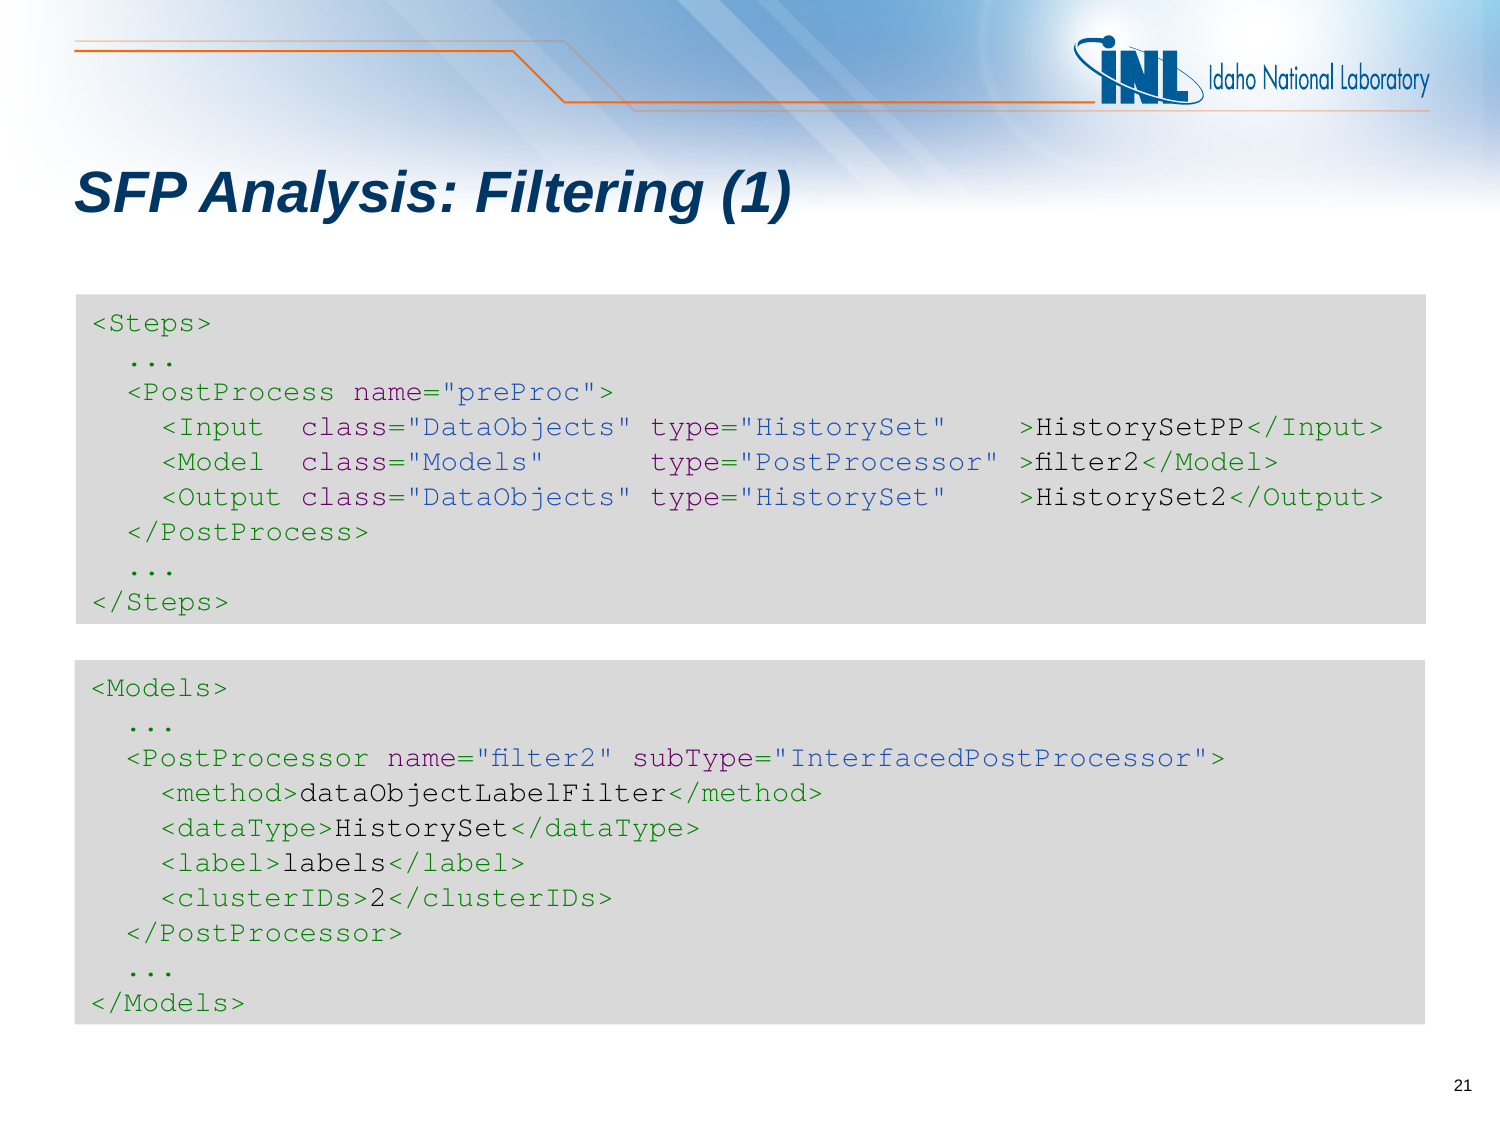

# SFP Analysis: Filtering (1)
<Steps>
  ...
  <PostProcess name="preProc">
    <Input  class="DataObjects" type="HistorySet"    >HistorySetPP</Input>
    <Model  class="Models"      type="PostProcessor" >filter2</Model>
    <Output class="DataObjects" type="HistorySet"    >HistorySet2</Output>
  </PostProcess>
  ...
</Steps>
<Models>
  ...
  <PostProcessor name="filter2" subType="InterfacedPostProcessor">
    <method>dataObjectLabelFilter</method>
    <dataType>HistorySet</dataType>
    <label>labels</label>
    <clusterIDs>2</clusterIDs>
  </PostProcessor>
  ...
</Models>
21